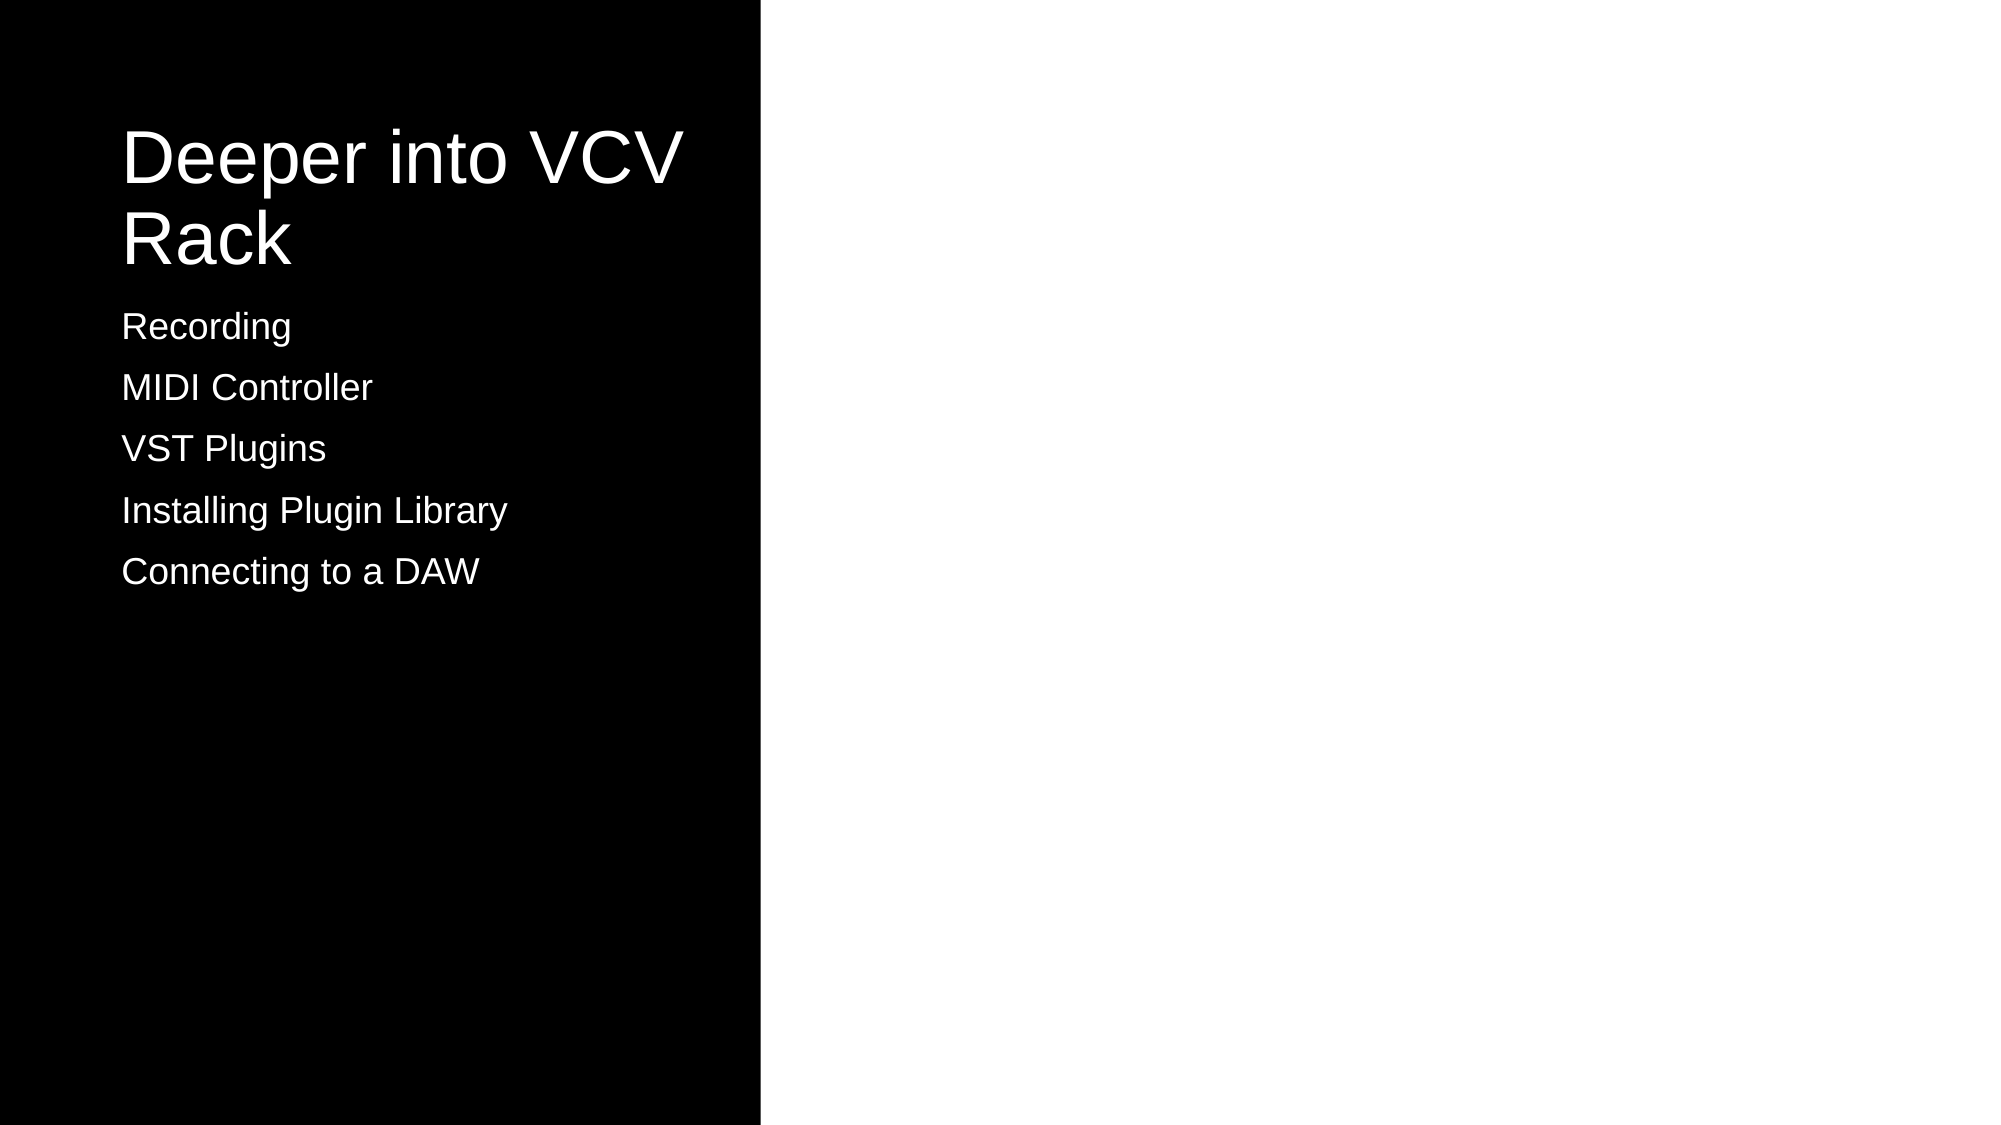

# Deeper into VCV Rack

Recording
MIDI Controller
VST Plugins
Installing Plugin Library
Connecting to a DAW